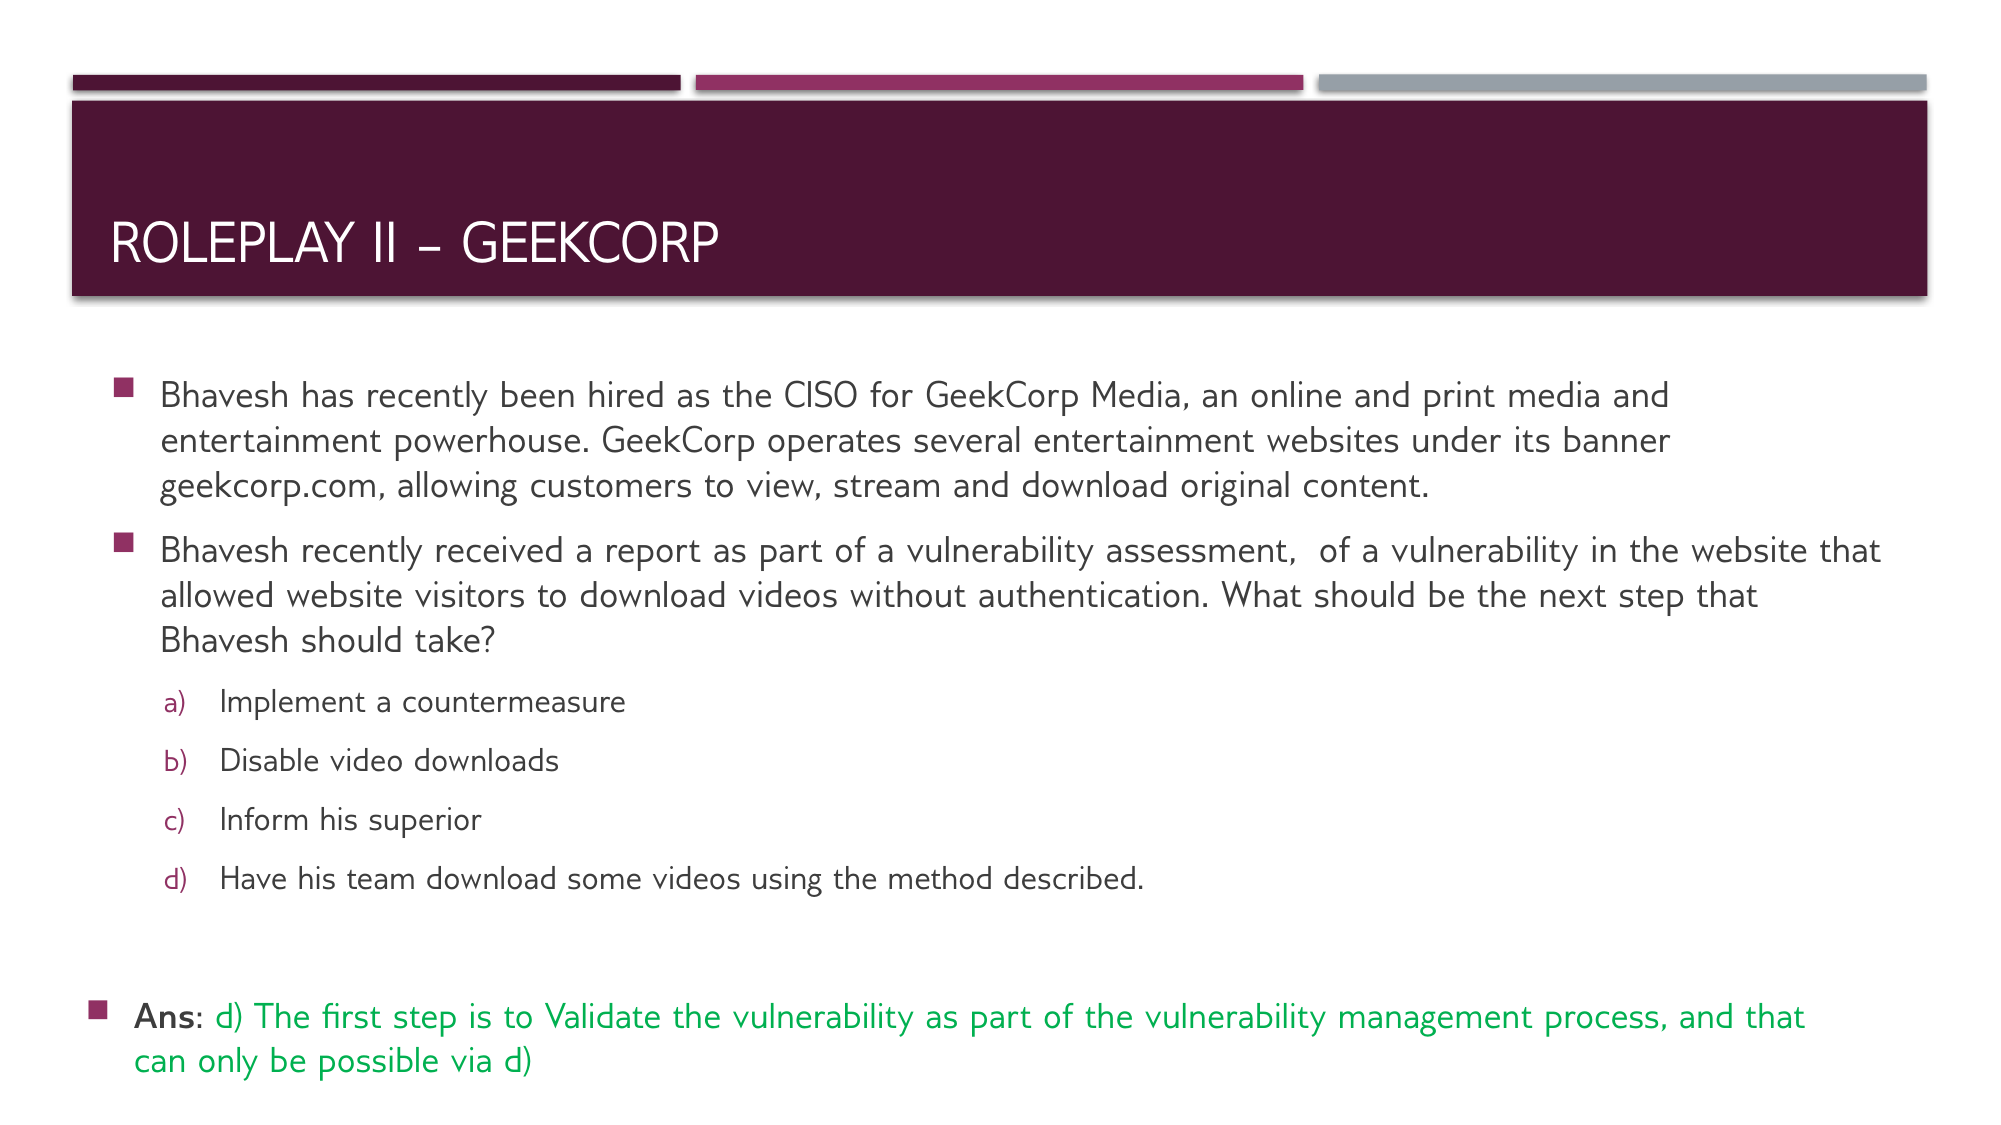

# ROLEPLAY II – GeekCorp
Bhavesh has recently been hired as the CISO for GeekCorp Media, an online and print media and entertainment powerhouse. GeekCorp operates several entertainment websites under its banner geekcorp.com, allowing customers to view, stream and download original content.
Bhavesh recently received a report as part of a vulnerability assessment,  of a vulnerability in the website that allowed website visitors to download videos without authentication. What should be the next step that Bhavesh should take?
Implement a countermeasure
Disable video downloads
Inform his superior
Have his team download some videos using the method described.
Ans: d) The first step is to Validate the vulnerability as part of the vulnerability management process, and that can only be possible via d)